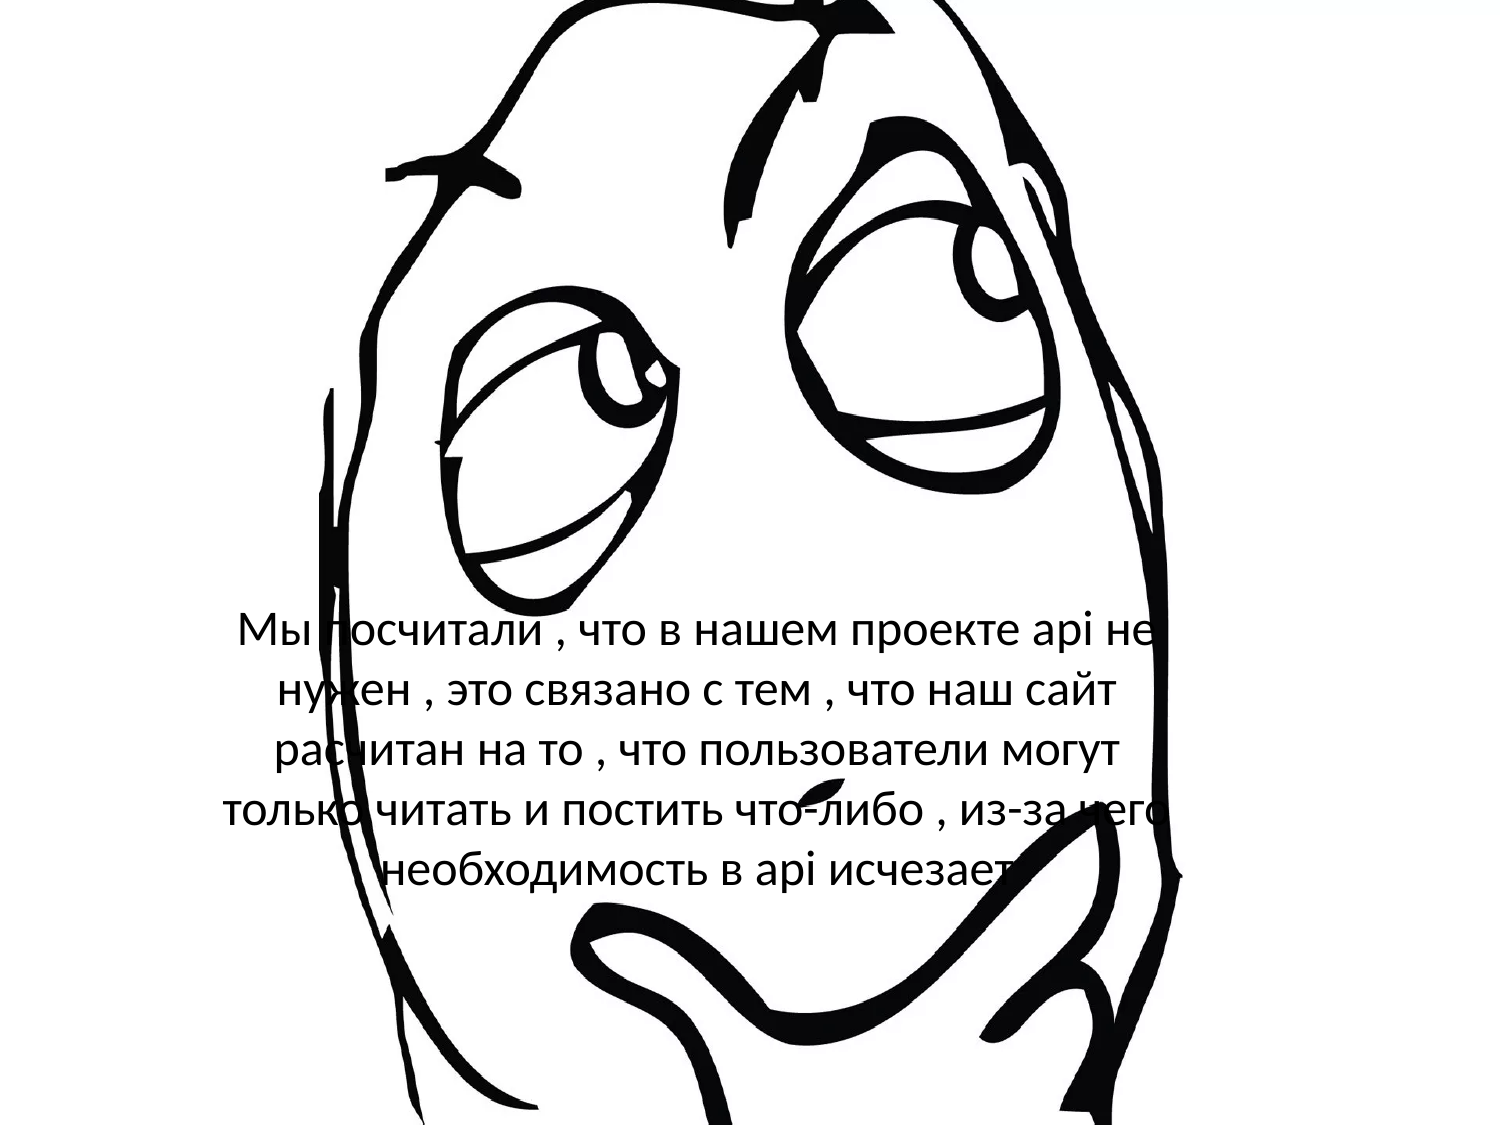

# Мы посчитали , что в нашем проекте api не нужен , это связано с тем , что наш сайт расчитан на то , что пользователи могут только читать и постить что-либо , из-за чего необходимость в api исчезает